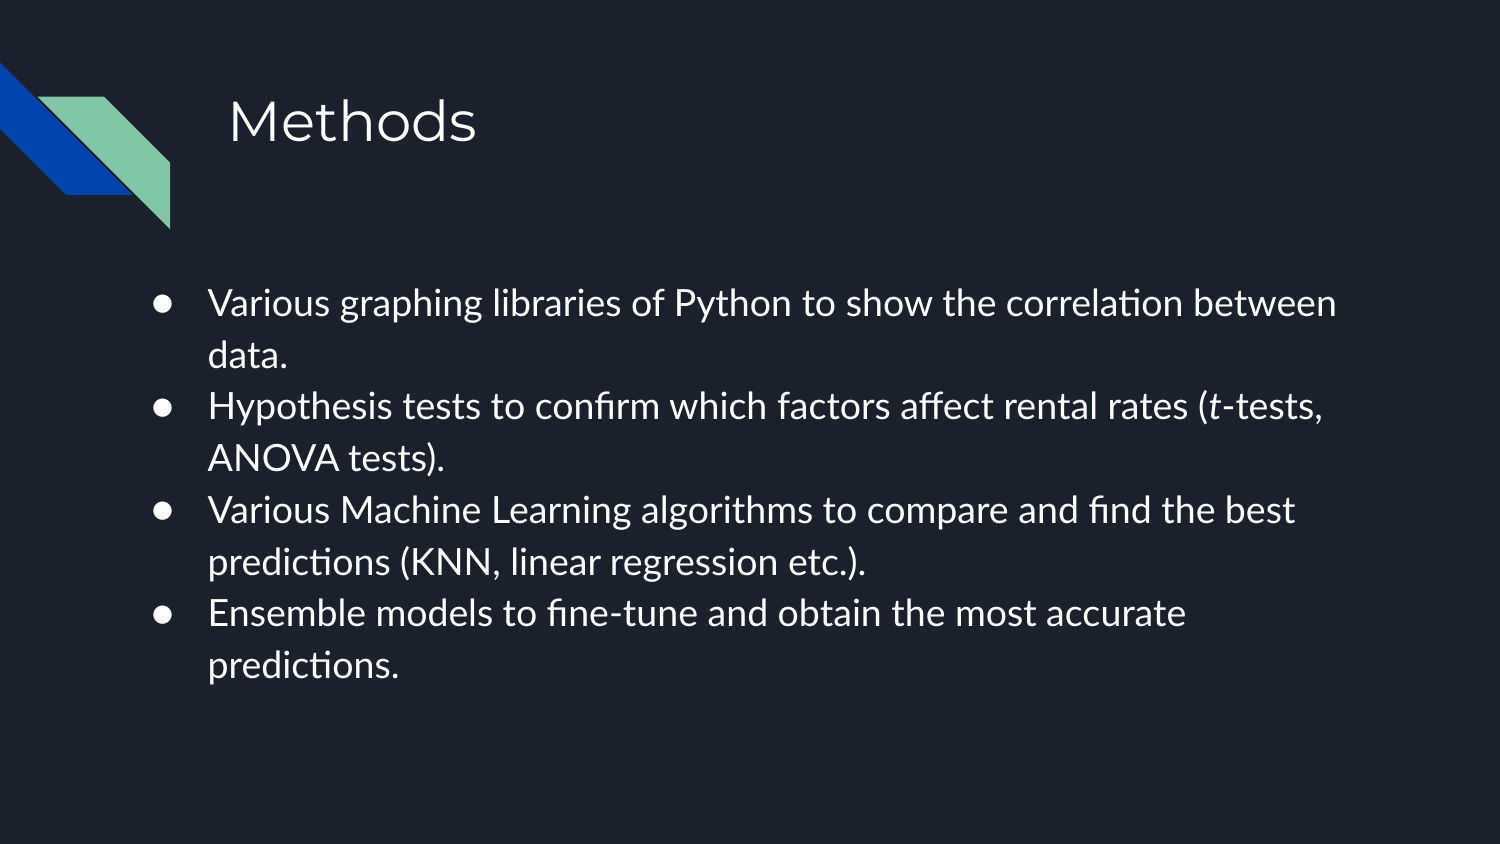

# Methods
Various graphing libraries of Python to show the correlation between data.
Hypothesis tests to confirm which factors affect rental rates (t-tests, ANOVA tests).
Various Machine Learning algorithms to compare and find the best predictions (KNN, linear regression etc.).
Ensemble models to fine-tune and obtain the most accurate predictions.